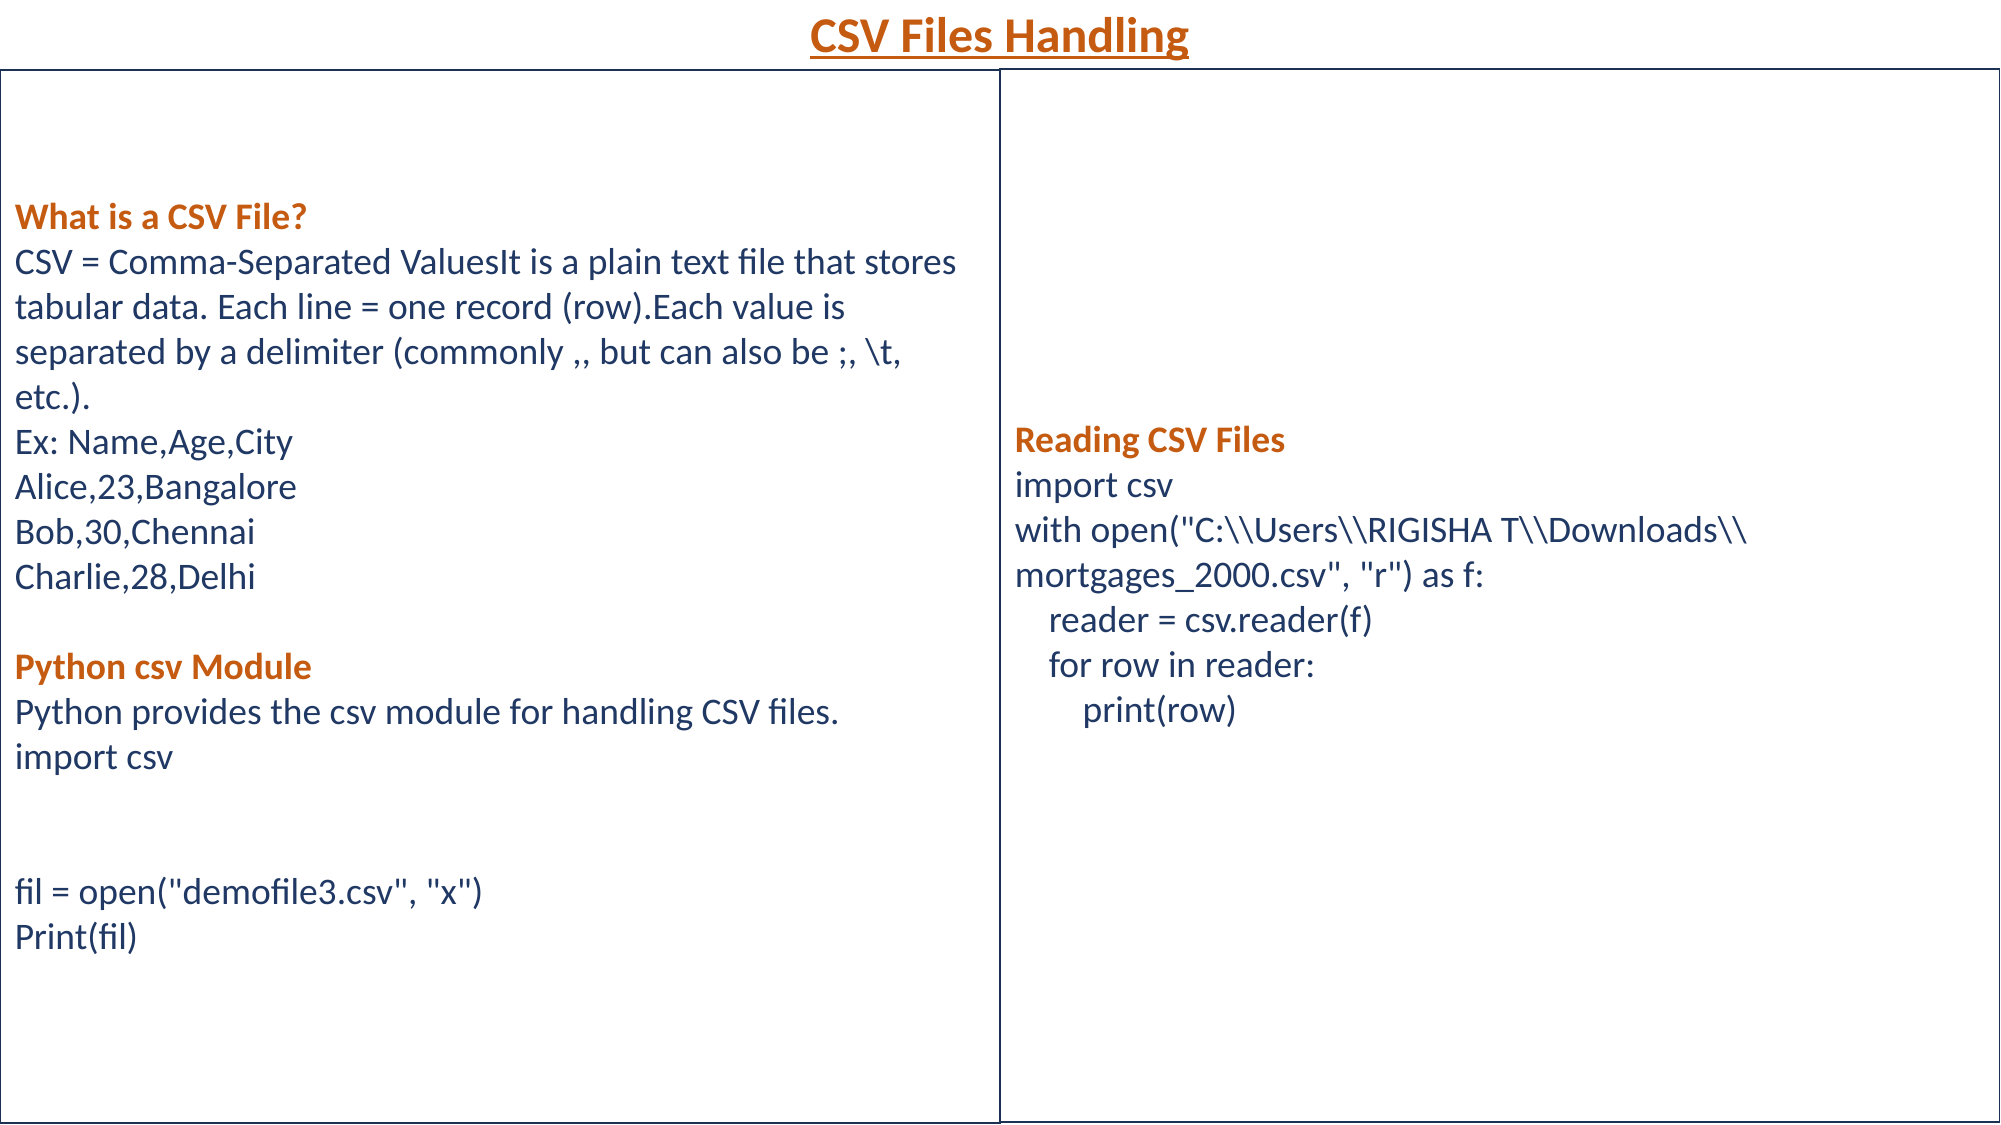

CSV Files Handling

Reading CSV Files
import csv
with open("C:\\Users\\RIGISHA T\\Downloads\\mortgages_2000.csv", "r") as f:
    reader = csv.reader(f)
    for row in reader:
        print(row)

What is a CSV File?
CSV = Comma-Separated ValuesIt is a plain text file that stores tabular data. Each line = one record (row).Each value is separated by a delimiter (commonly ,, but can also be ;, \t, etc.).
Ex: Name,Age,City
Alice,23,Bangalore
Bob,30,Chennai
Charlie,28,Delhi

Python csv Module
Python provides the csv module for handling CSV files.
import csv

fil = open("demofile3.csv", "x")
Print(fil)